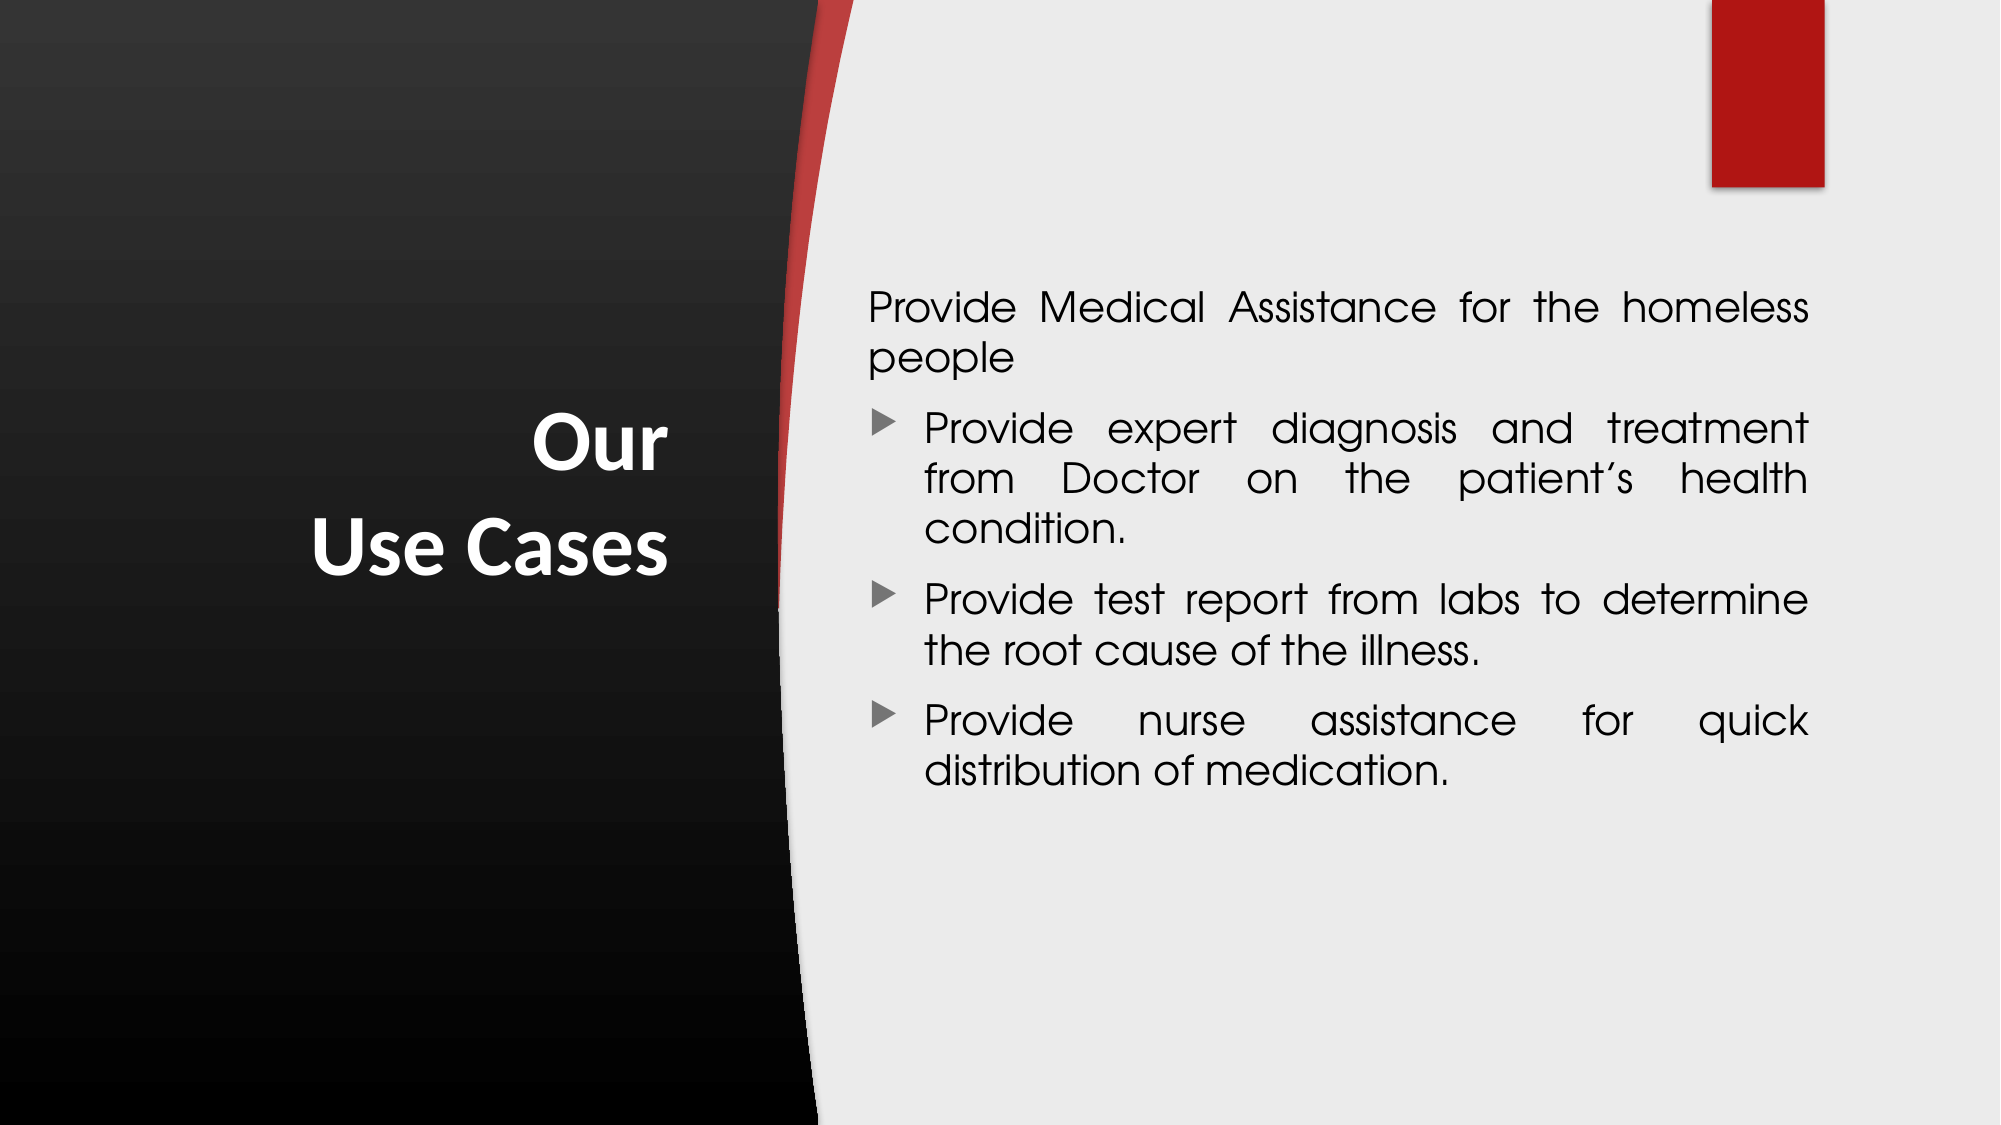

# Our Use Cases
Provide Medical Assistance for the homeless people
Provide expert diagnosis and treatment from Doctor on the patient’s health condition.
Provide test report from labs to determine the root cause of the illness.
Provide nurse assistance for quick distribution of medication.